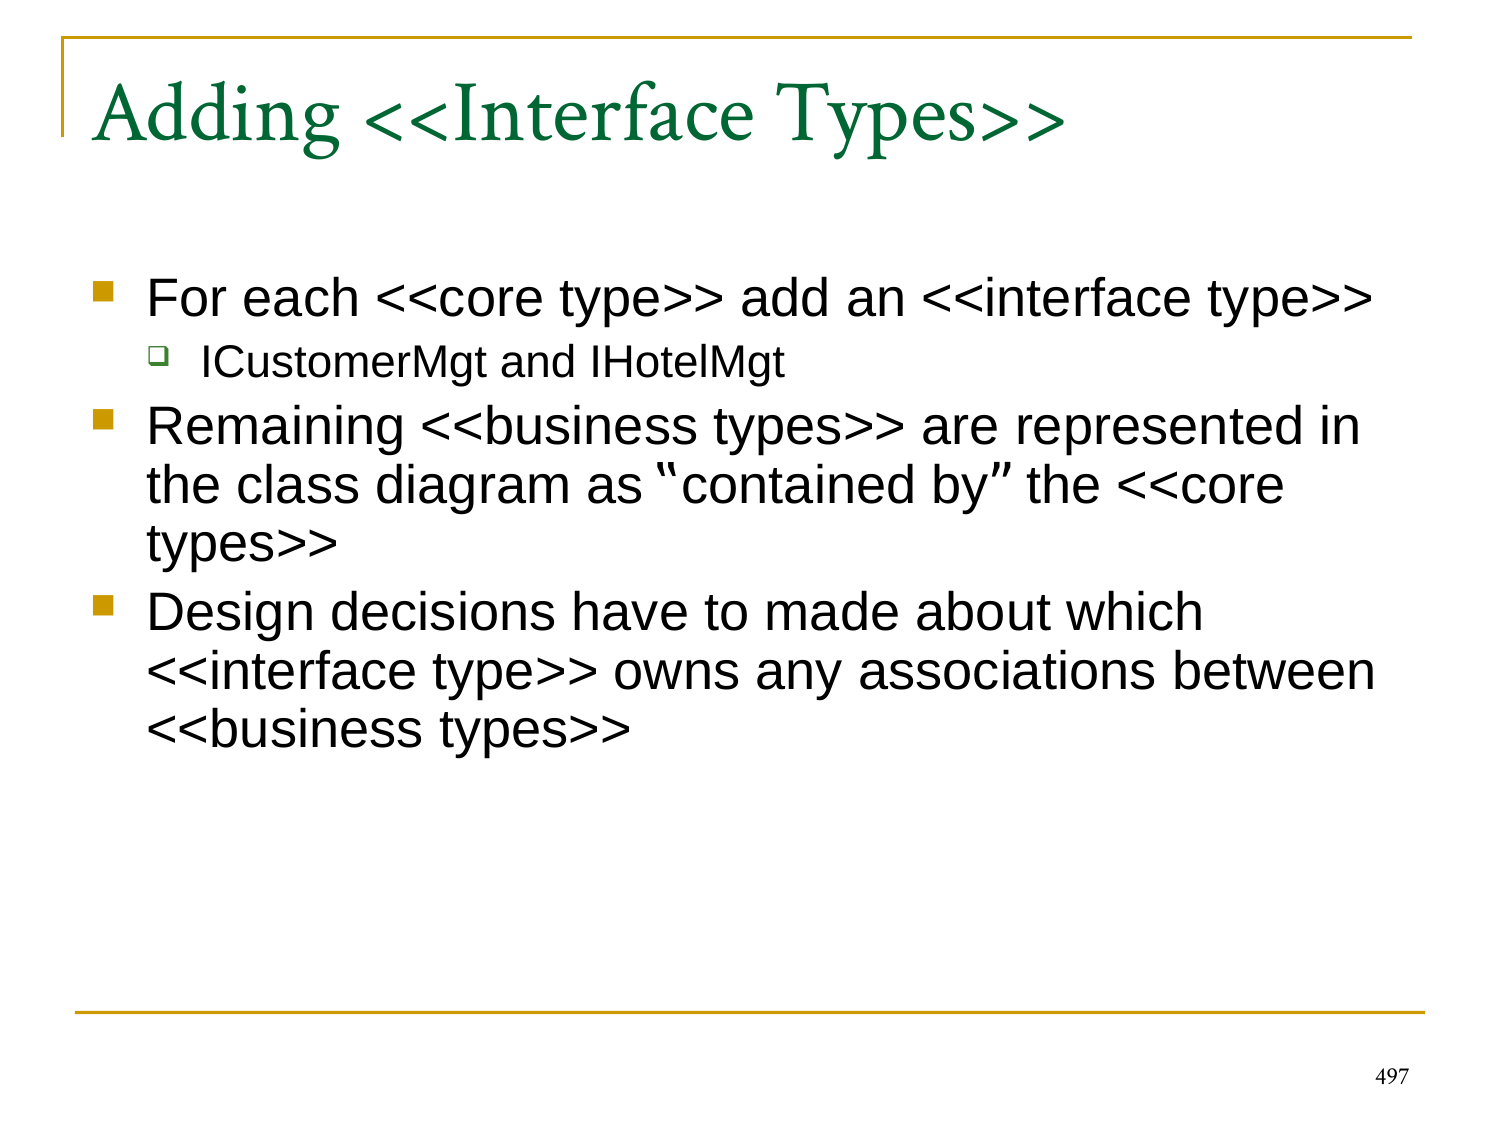

# Adding <<Interface Types>>
For each <<core type>> add an <<interface type>>
ICustomerMgt and IHotelMgt
Remaining <<business types>> are represented in the class diagram as “contained by” the <<core types>>
Design decisions have to made about which <<interface type>> owns any associations between <<business types>>
497